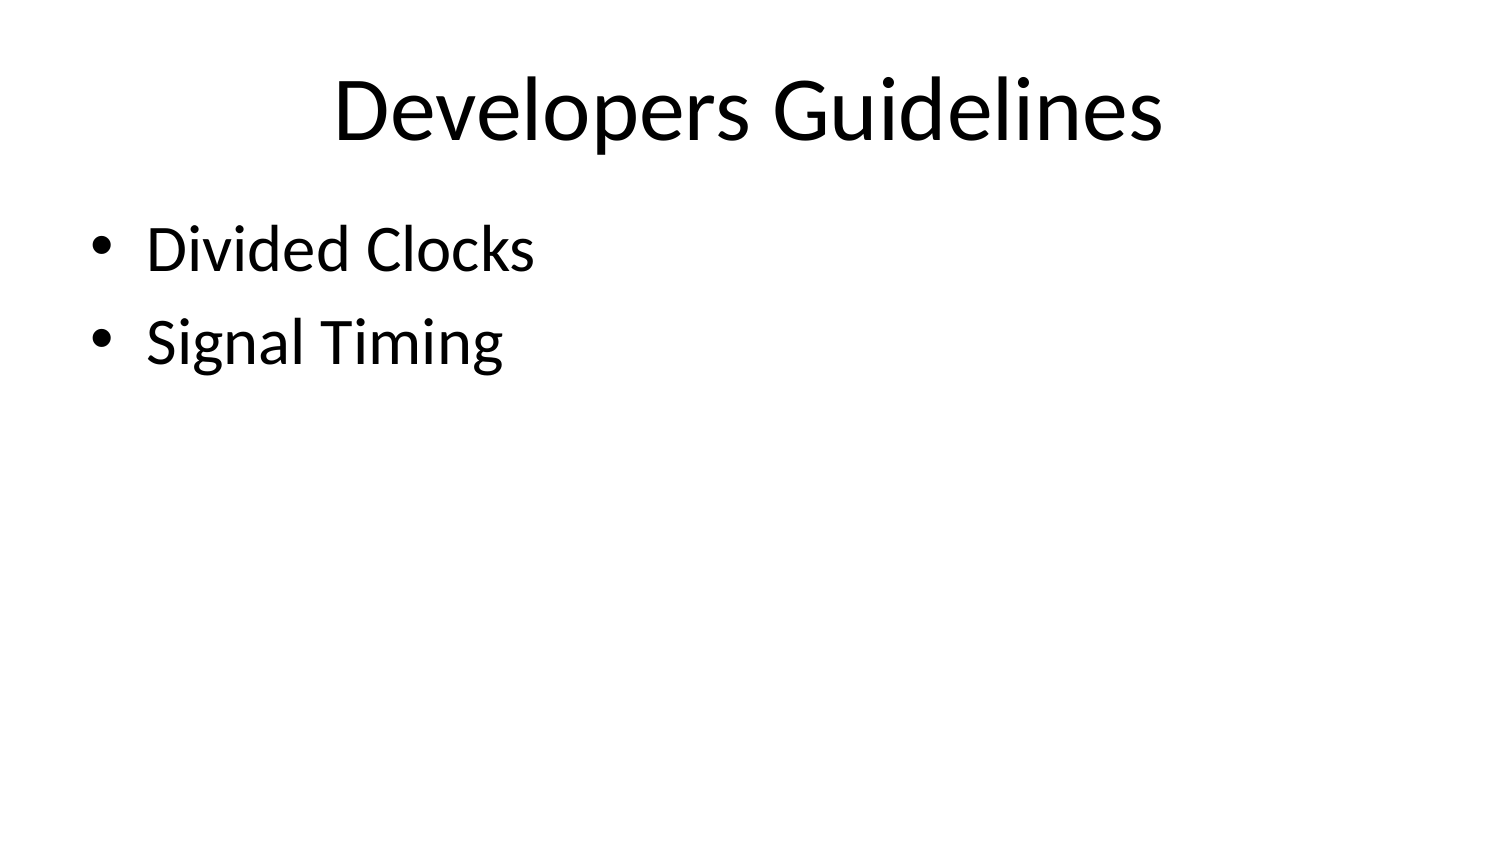

# Developers Guidelines
Divided Clocks
Signal Timing